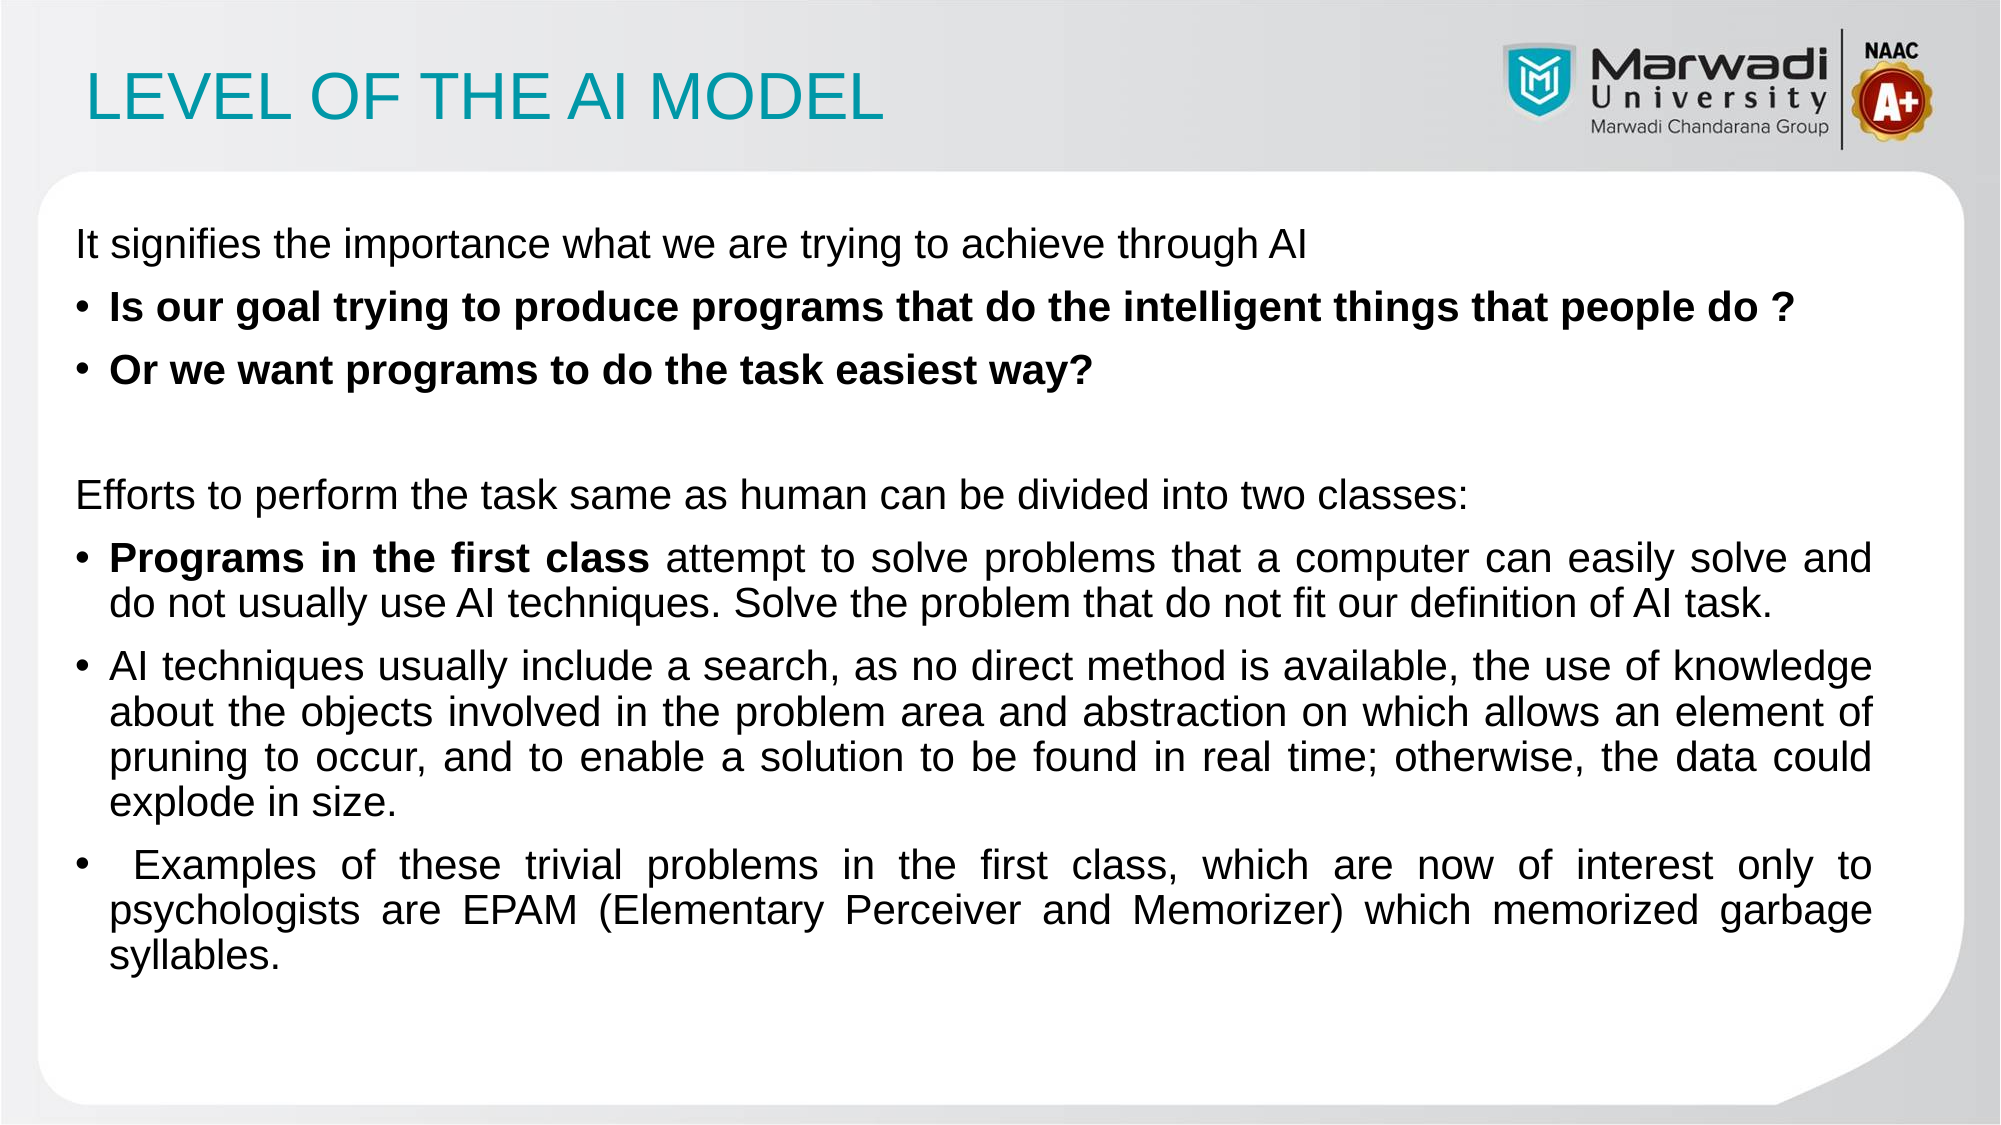

LEVEL OF THE AI MODEL
It signifies the importance what we are trying to achieve through AI
Is our goal trying to produce programs that do the intelligent things that people do ?
Or we want programs to do the task easiest way?

Efforts to perform the task same as human can be divided into two classes:
Programs in the first class attempt to solve problems that a computer can easily solve and do not usually use AI techniques. Solve the problem that do not fit our definition of AI task.
AI techniques usually include a search, as no direct method is available, the use of knowledge about the objects involved in the problem area and abstraction on which allows an element of pruning to occur, and to enable a solution to be found in real time; otherwise, the data could explode in size.
 Examples of these trivial problems in the first class, which are now of interest only to psychologists are EPAM (Elementary Perceiver and Memorizer) which memorized garbage syllables.